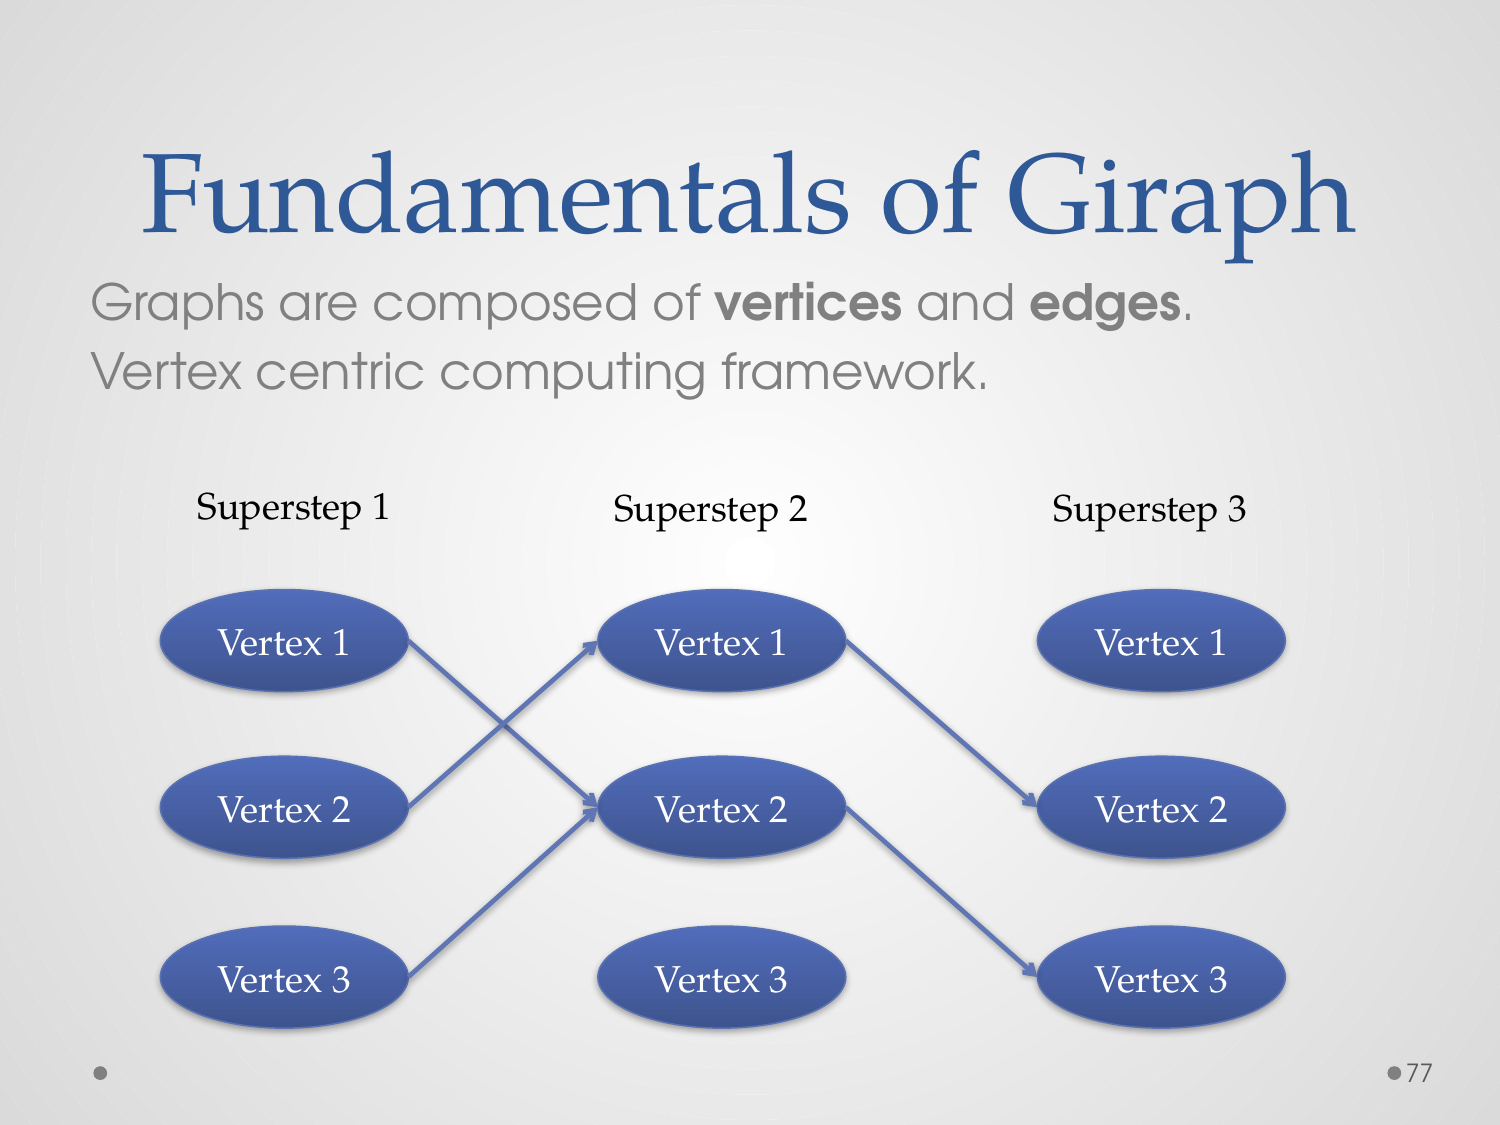

# Fundamentals of Giraph
Graphs are composed of vertices and edges.
Vertex centric computing framework.

Superstep 1
Superstep 2
Superstep 3
Vertex 1
Vertex 1
Vertex 1
Vertex 2
Vertex 2
Vertex 2
Vertex 3
Vertex 3
Vertex 3
77